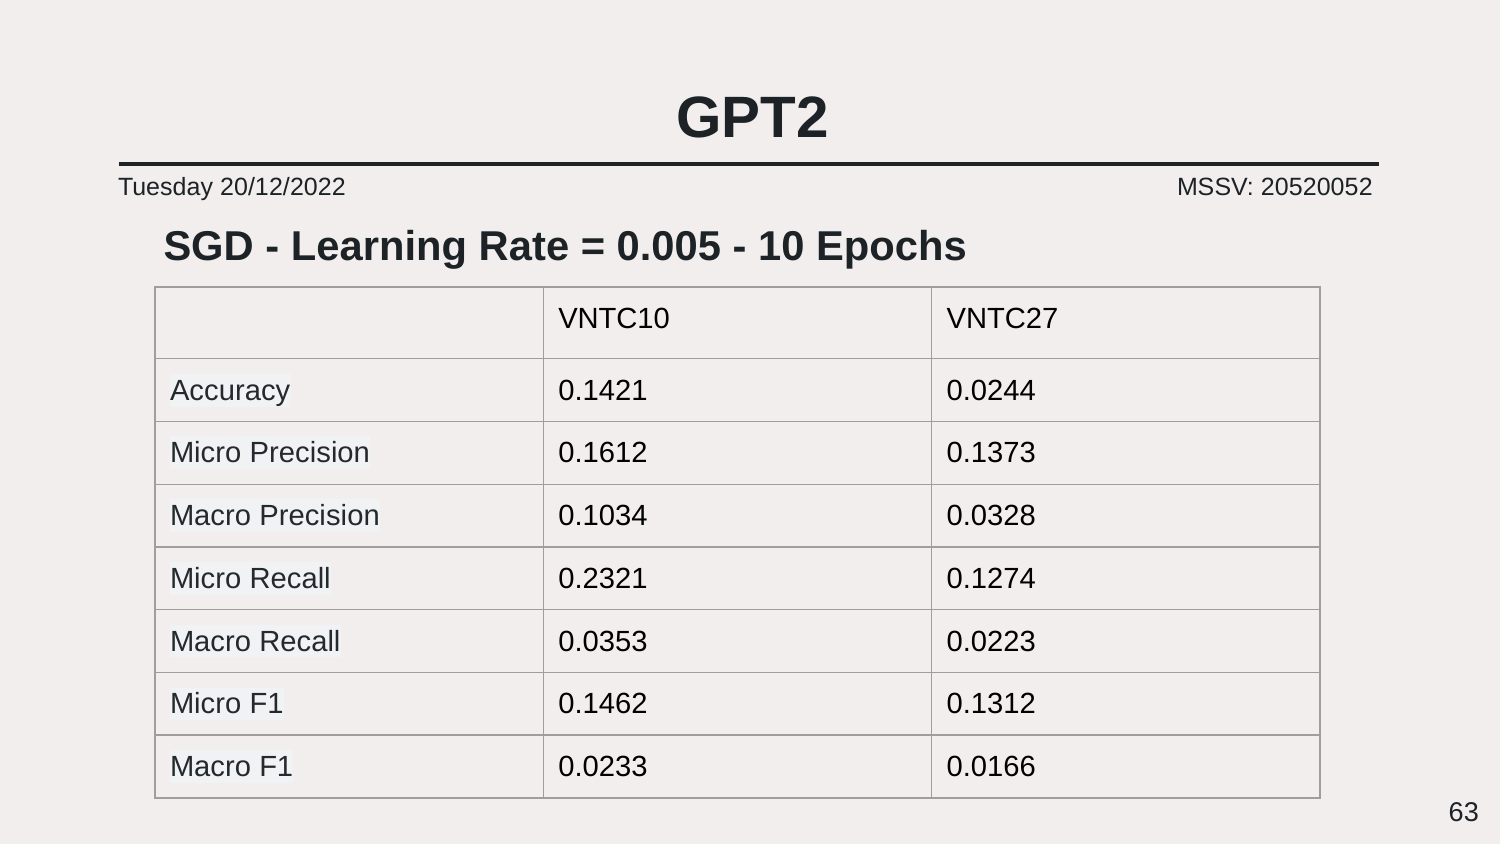

# GPT2
Tuesday 20/12/2022
MSSV: 20520052
SGD - Learning Rate = 0.005 - 10 Epochs

|  | VNTC10 | VNTC27 |
| --- | --- | --- |
| Accuracy | 0.1421 | 0.0244 |
| Micro Precision | 0.1612 | 0.1373 |
| Macro Precision | 0.1034 | 0.0328 |
| Micro Recall | 0.2321 | 0.1274 |
| Macro Recall | 0.0353 | 0.0223 |
| Micro F1 | 0.1462 | 0.1312 |
| Macro F1 | 0.0233 | 0.0166 |
63